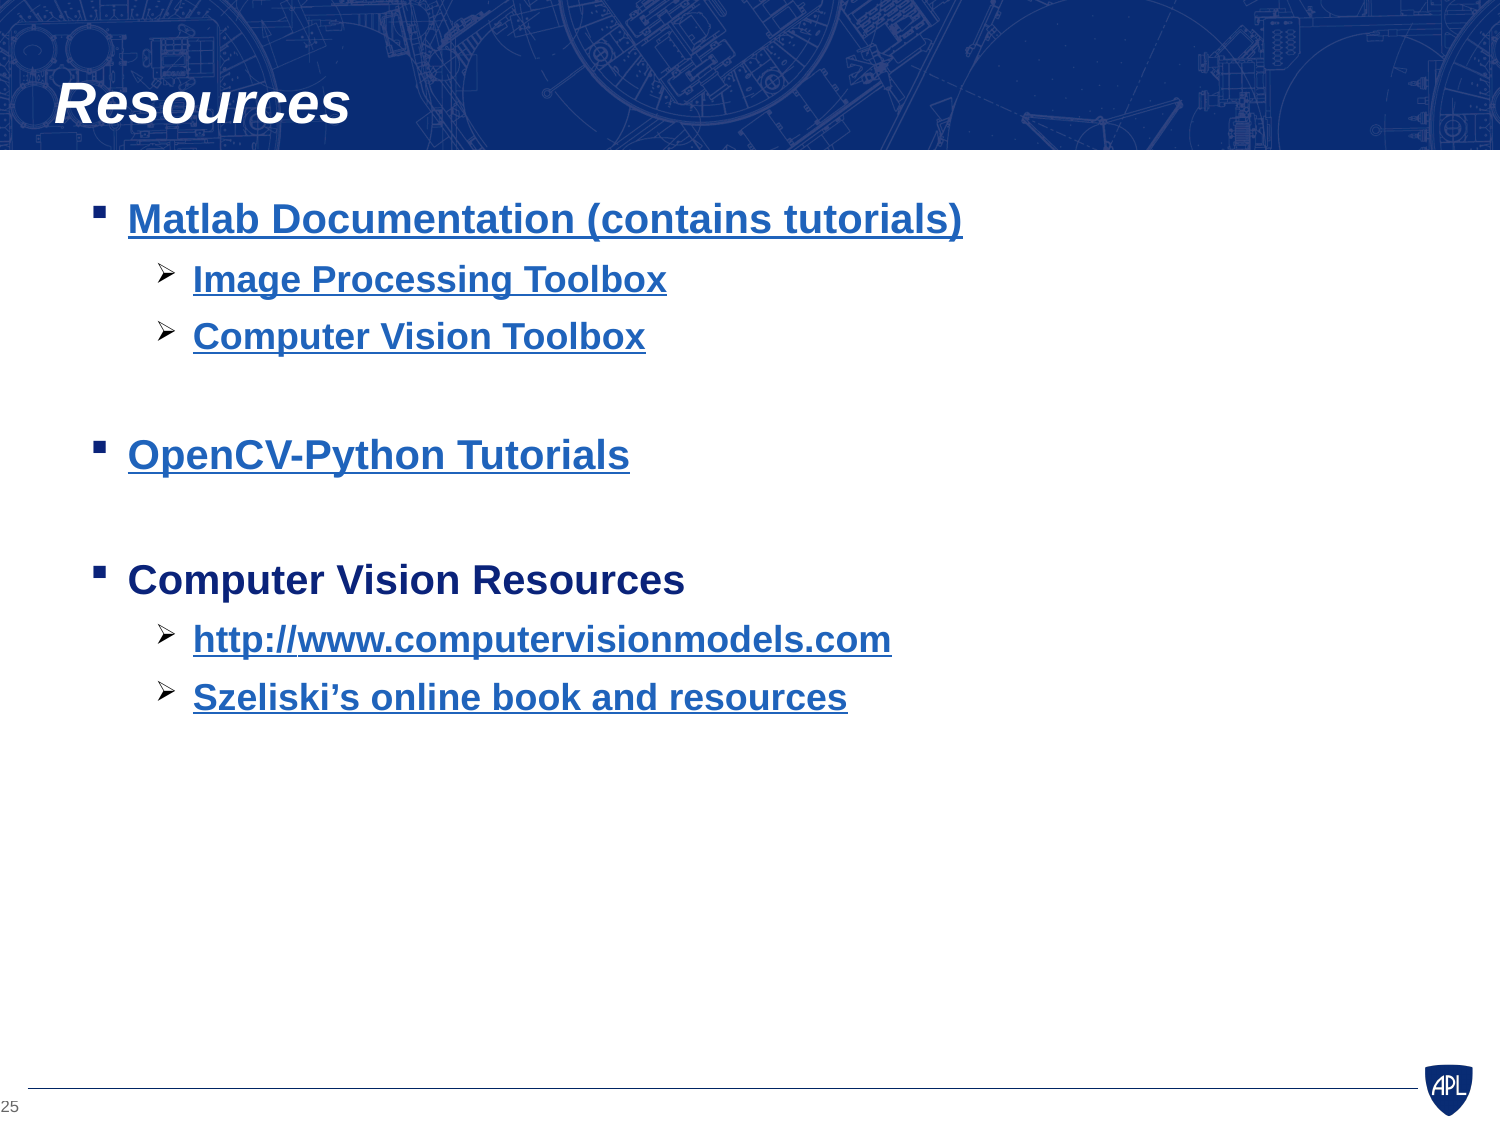

# Resources
Matlab Documentation (contains tutorials)
Image Processing Toolbox
Computer Vision Toolbox

OpenCV-Python Tutorials

Computer Vision Resources
http://www.computervisionmodels.com
Szeliski’s online book and resources